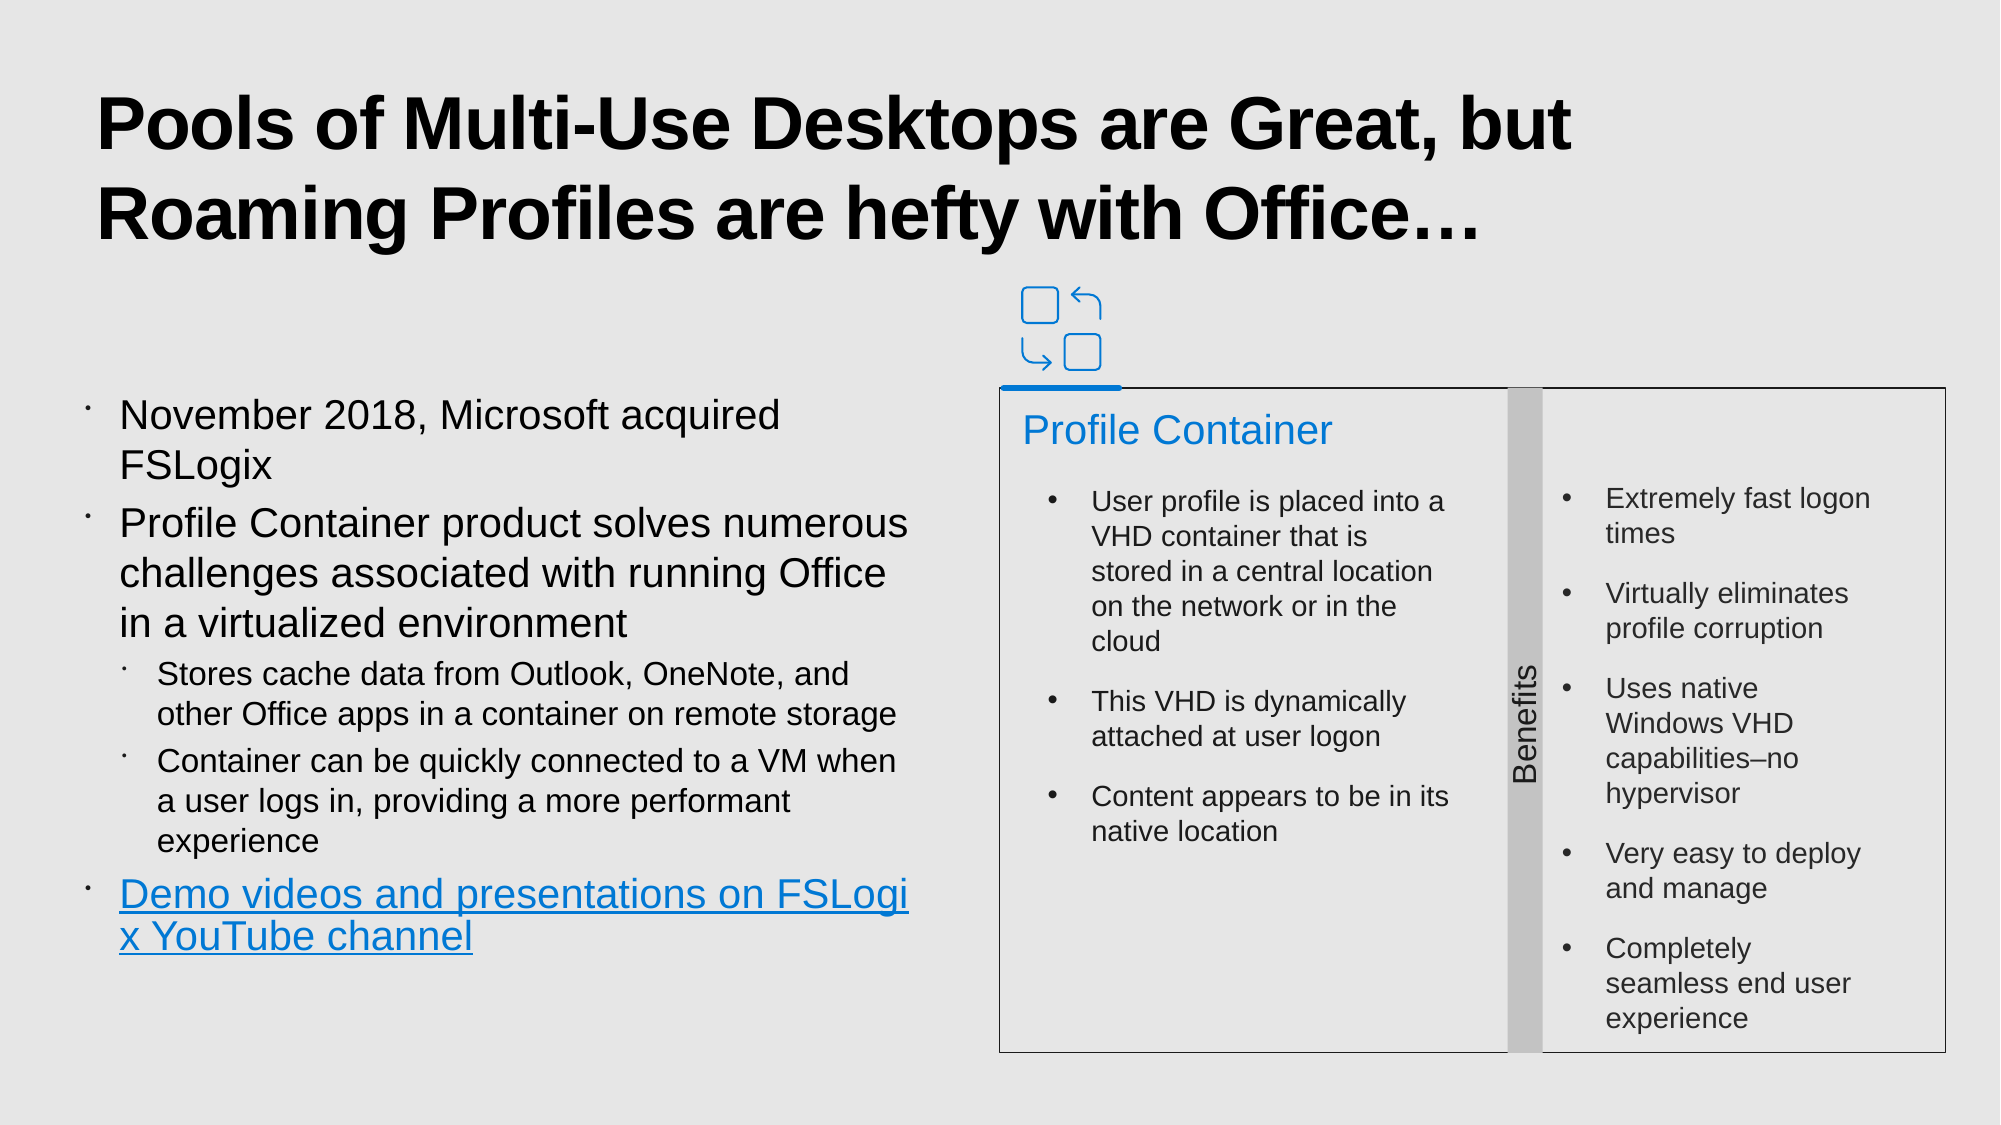

# Pools of Multi-Use Desktops are Great, but Roaming Profiles are hefty with Office…

November 2018, Microsoft acquired FSLogix
Profile Container product solves numerous challenges associated with running Office in a virtualized environment
Stores cache data from Outlook, OneNote, and other Office apps in a container on remote storage
Container can be quickly connected to a VM when a user logs in, providing a more performant experience
Demo videos and presentations on FSLogix YouTube channel
Profile Container
User profile is placed into a VHD container that is stored in a central location on the network or in the cloud
This VHD is dynamically attached at user logon
Content appears to be in its native location

Extremely fast logon times
Virtually eliminates profile corruption
Uses native Windows VHD capabilities–no hypervisor
Very easy to deploy and manage
Completely seamless end user experience
Benefits